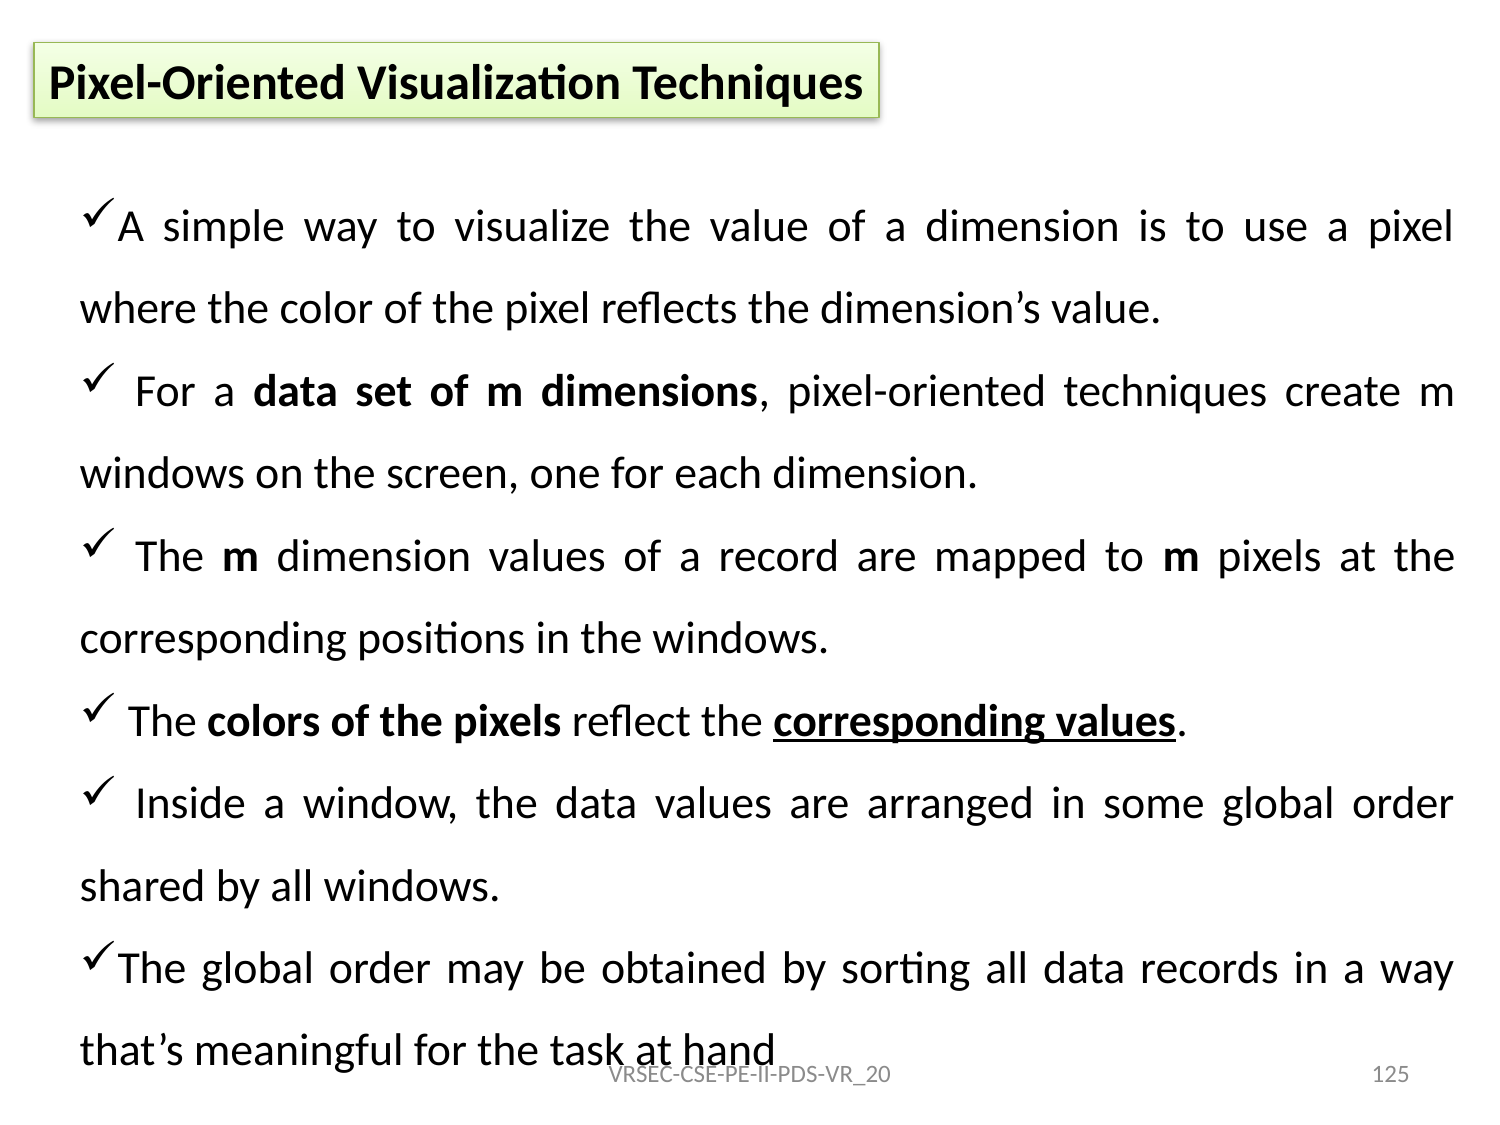

Pixel-Oriented Visualization Techniques
A simple way to visualize the value of a dimension is to use a pixel where the color of the pixel reflects the dimension’s value.
 For a data set of m dimensions, pixel-oriented techniques create m windows on the screen, one for each dimension.
 The m dimension values of a record are mapped to m pixels at the corresponding positions in the windows.
 The colors of the pixels reflect the corresponding values.
 Inside a window, the data values are arranged in some global order shared by all windows.
The global order may be obtained by sorting all data records in a way that’s meaningful for the task at hand
VRSEC-CSE-PE-II-PDS-VR_20
125